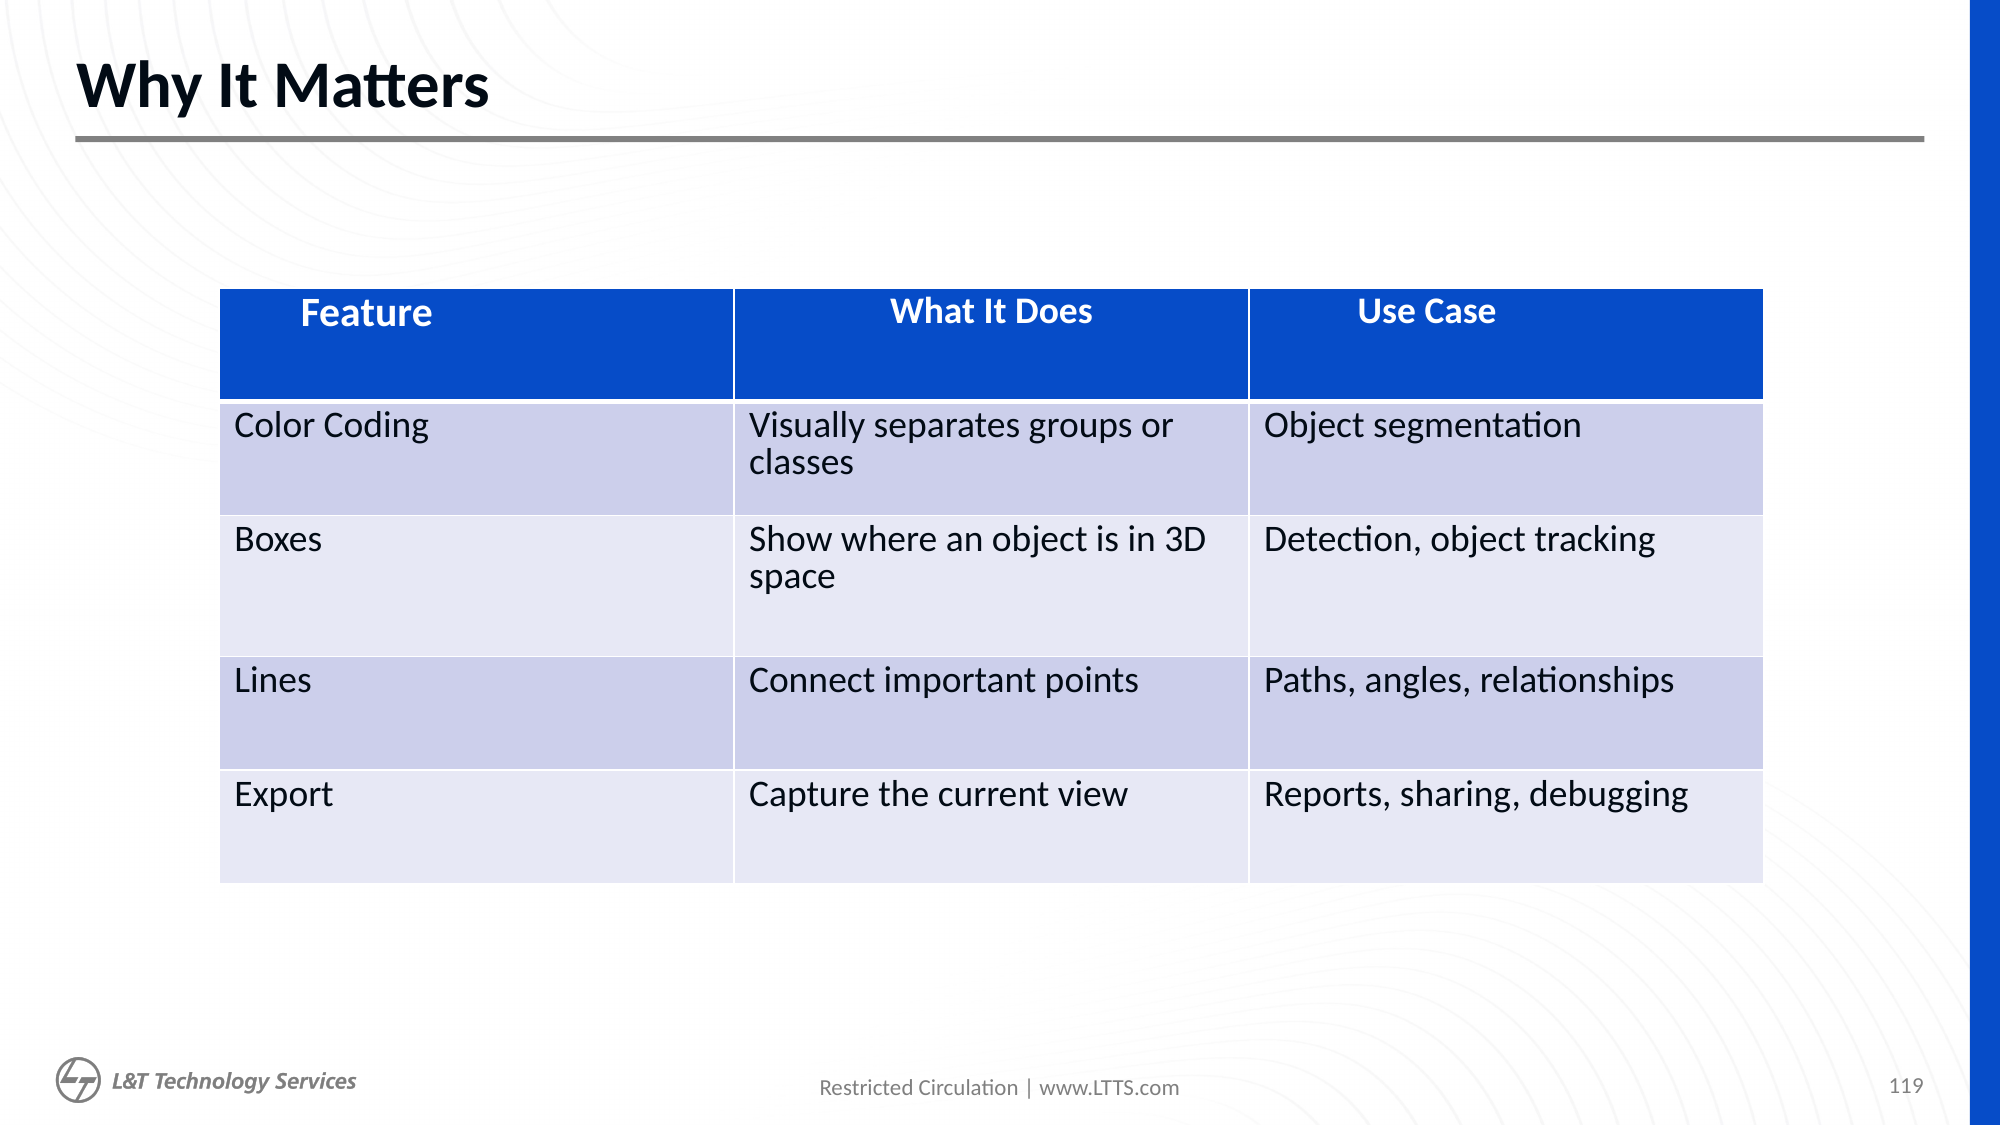

# Why It Matters
| Feature | What It Does | Use Case |
| --- | --- | --- |
| Color Coding | Visually separates groups or classes | Object segmentation |
| Boxes | Show where an object is in 3D space | Detection, object tracking |
| Lines | Connect important points | Paths, angles, relationships |
| Export | Capture the current view | Reports, sharing, debugging |